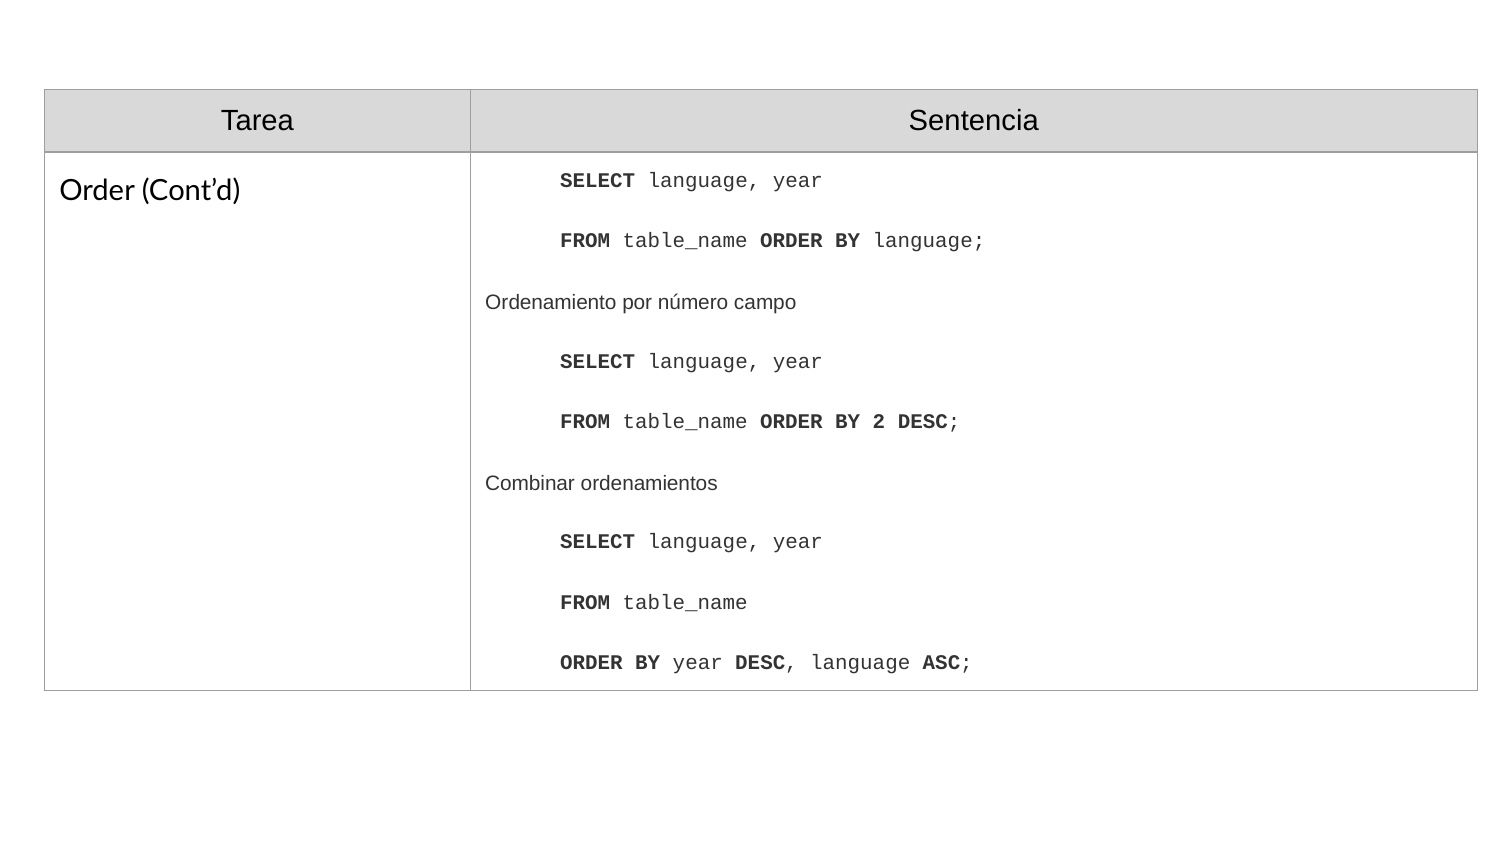

| Tarea | Sentencia |
| --- | --- |
| Order (Cont’d) | SELECT language, year FROM table\_name ORDER BY language; Ordenamiento por número campo SELECT language, year FROM table\_name ORDER BY 2 DESC; Combinar ordenamientos SELECT language, year FROM table\_name ORDER BY year DESC, language ASC; |